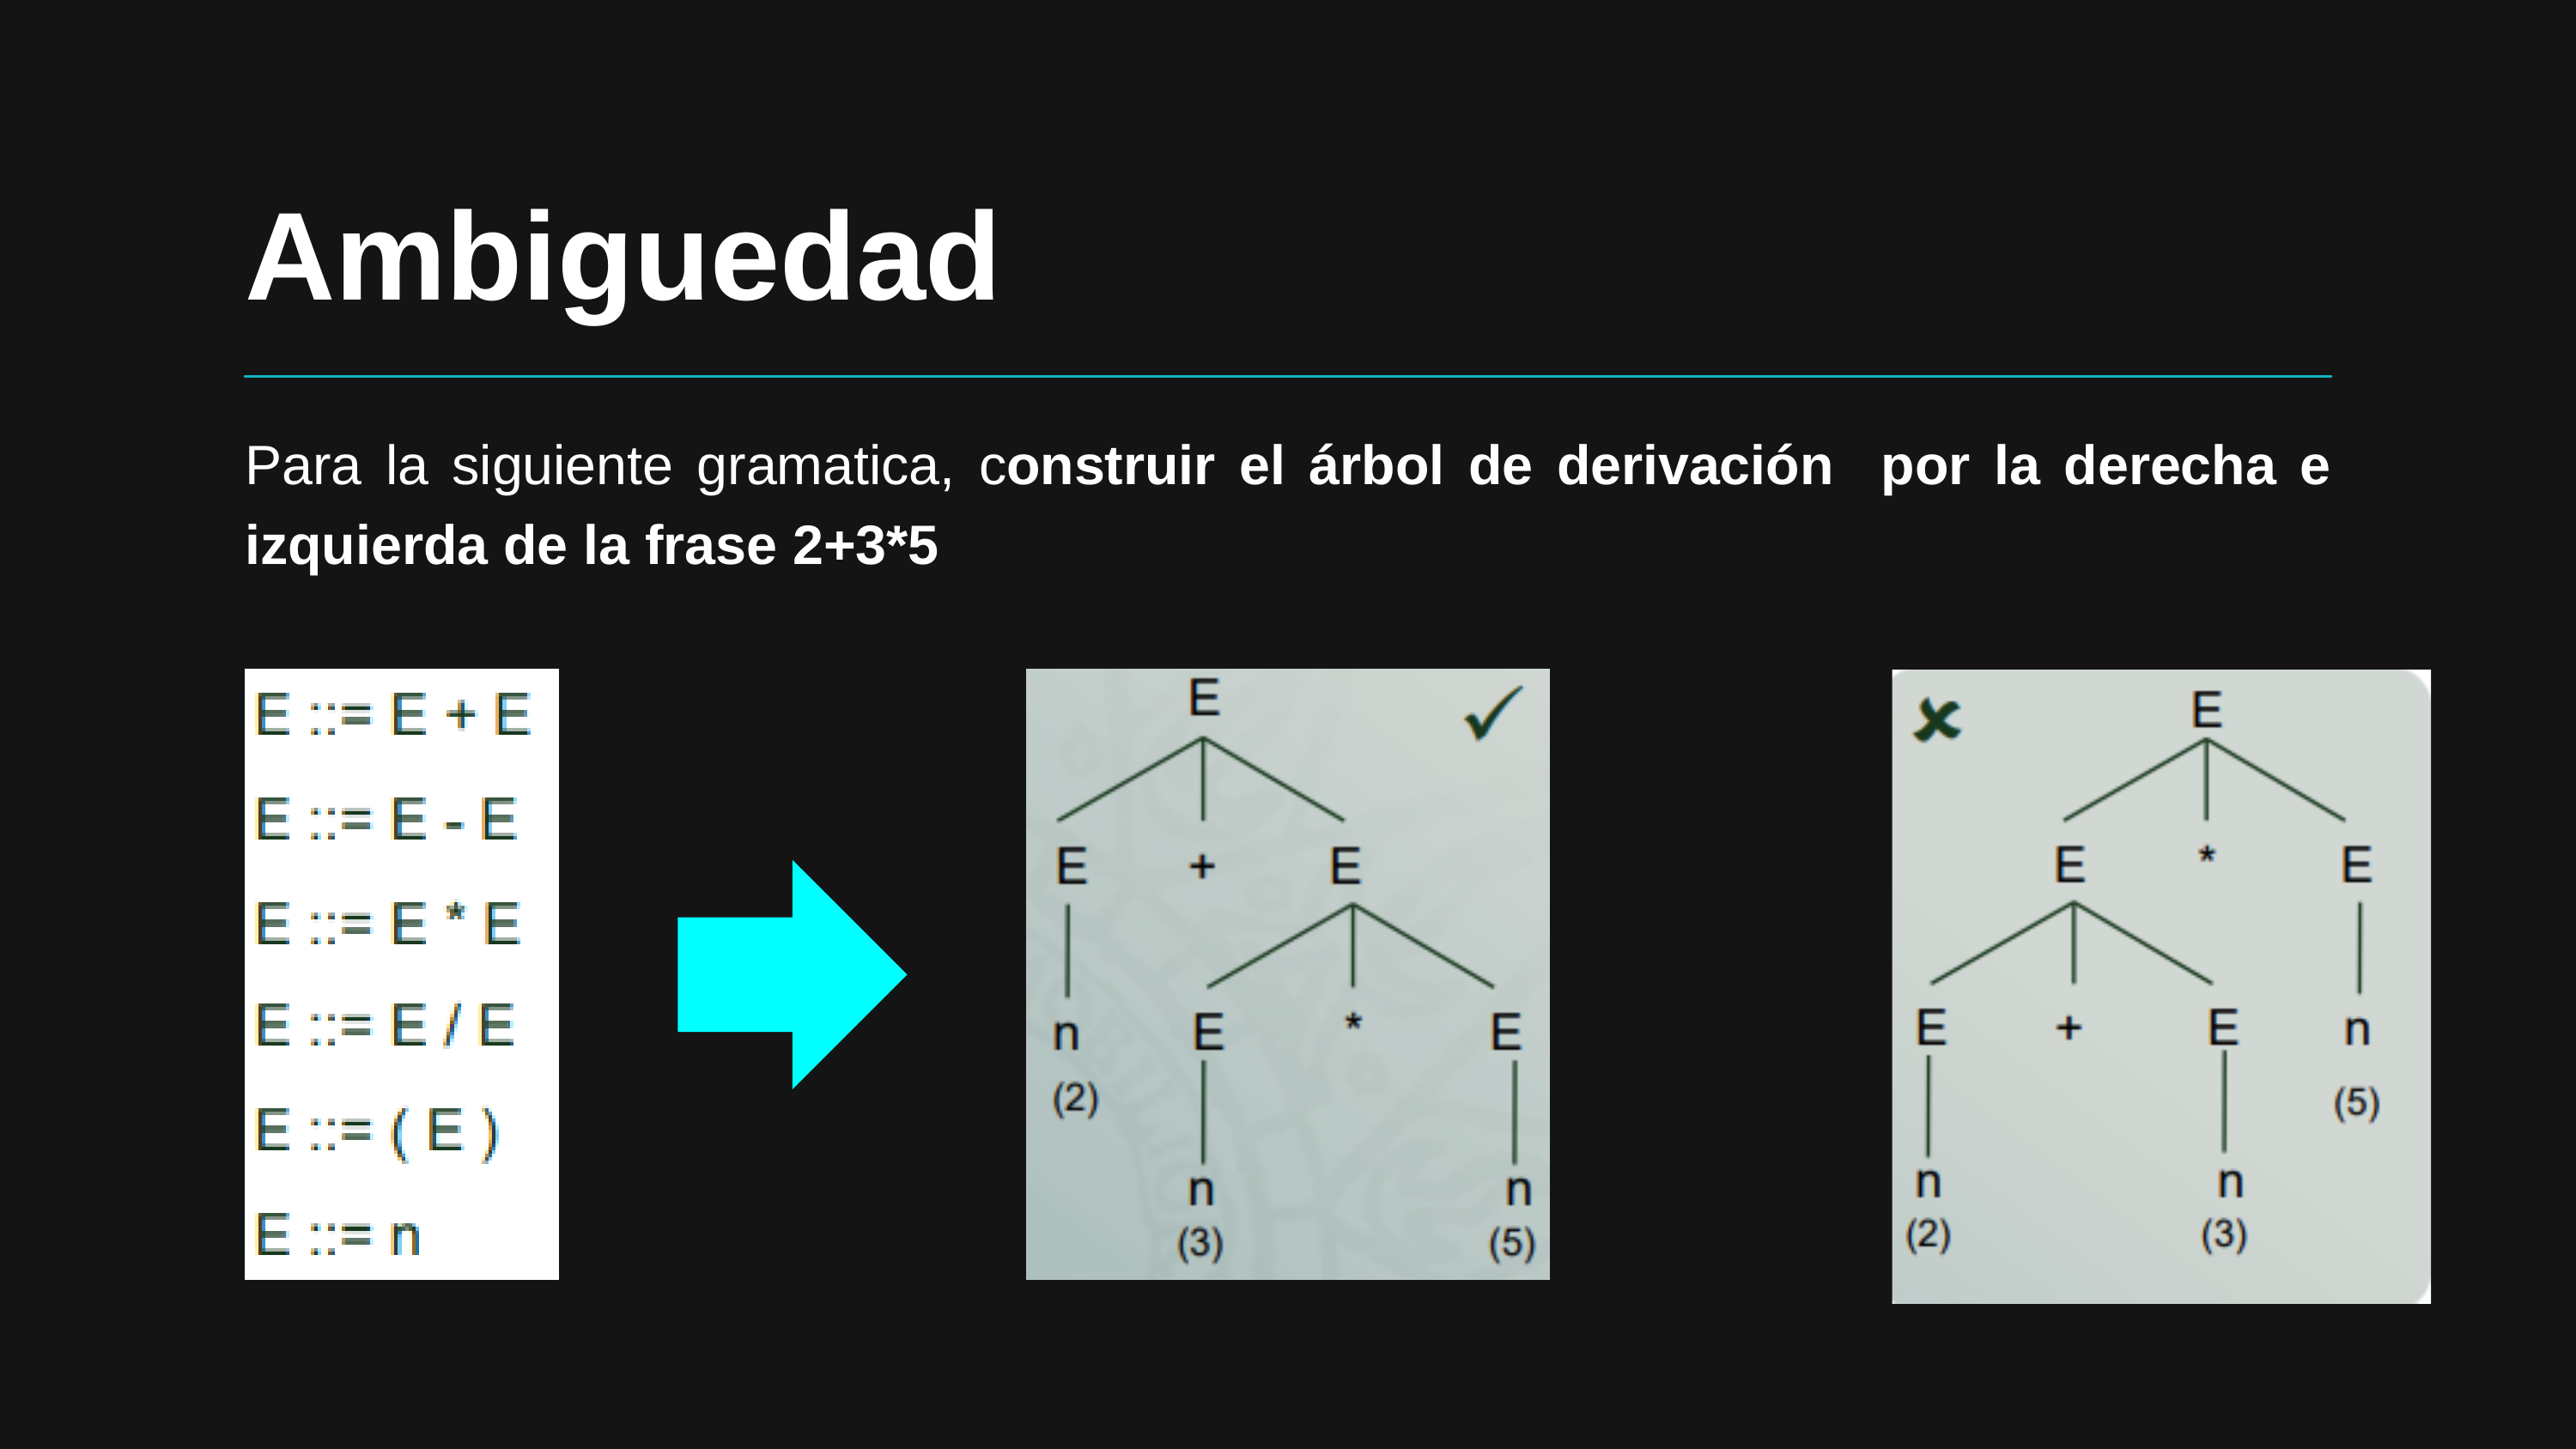

Ambiguedad
Para la siguiente gramatica, construir el árbol de derivación  por la derecha e izquierda de la frase 2+3*5